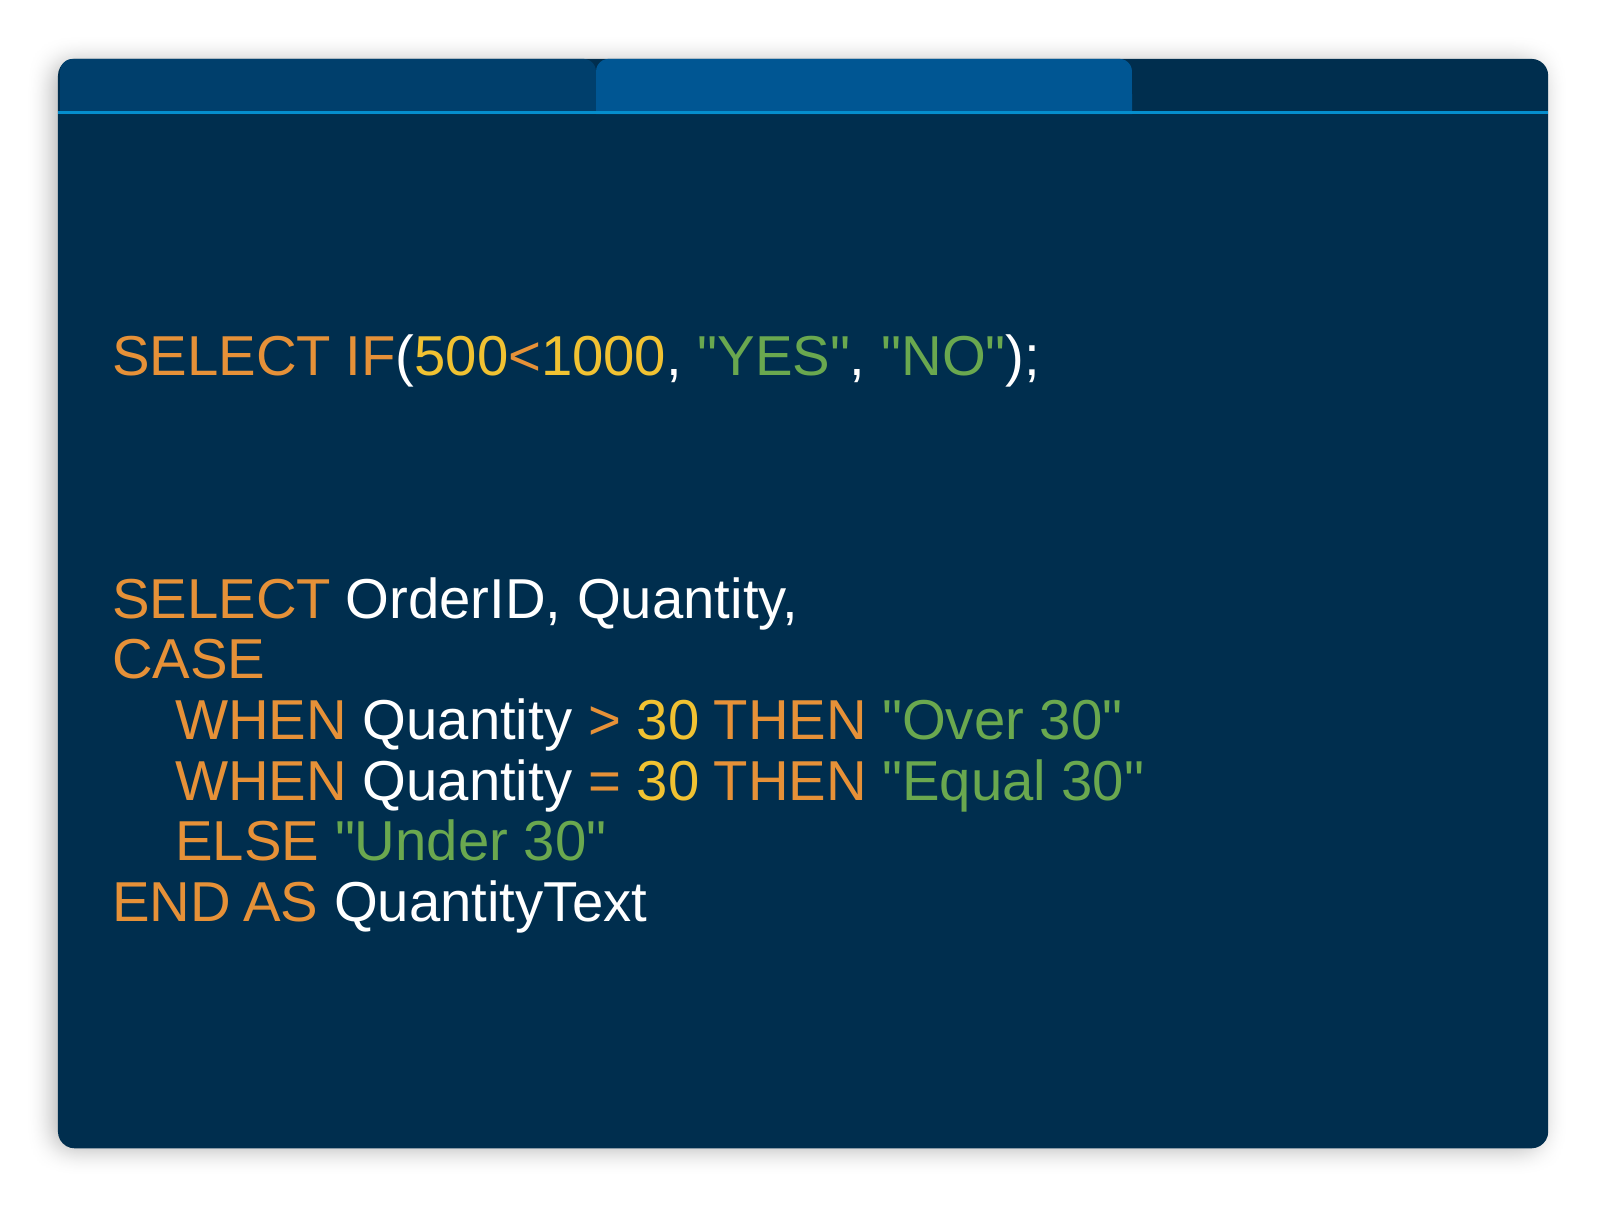

# SELECT IF(500<1000, "YES", "NO");

SELECT OrderID, Quantity,
CASE
    WHEN Quantity > 30 THEN "Over 30"
    WHEN Quantity = 30 THEN "Equal 30"
    ELSE "Under 30"
END AS QuantityText